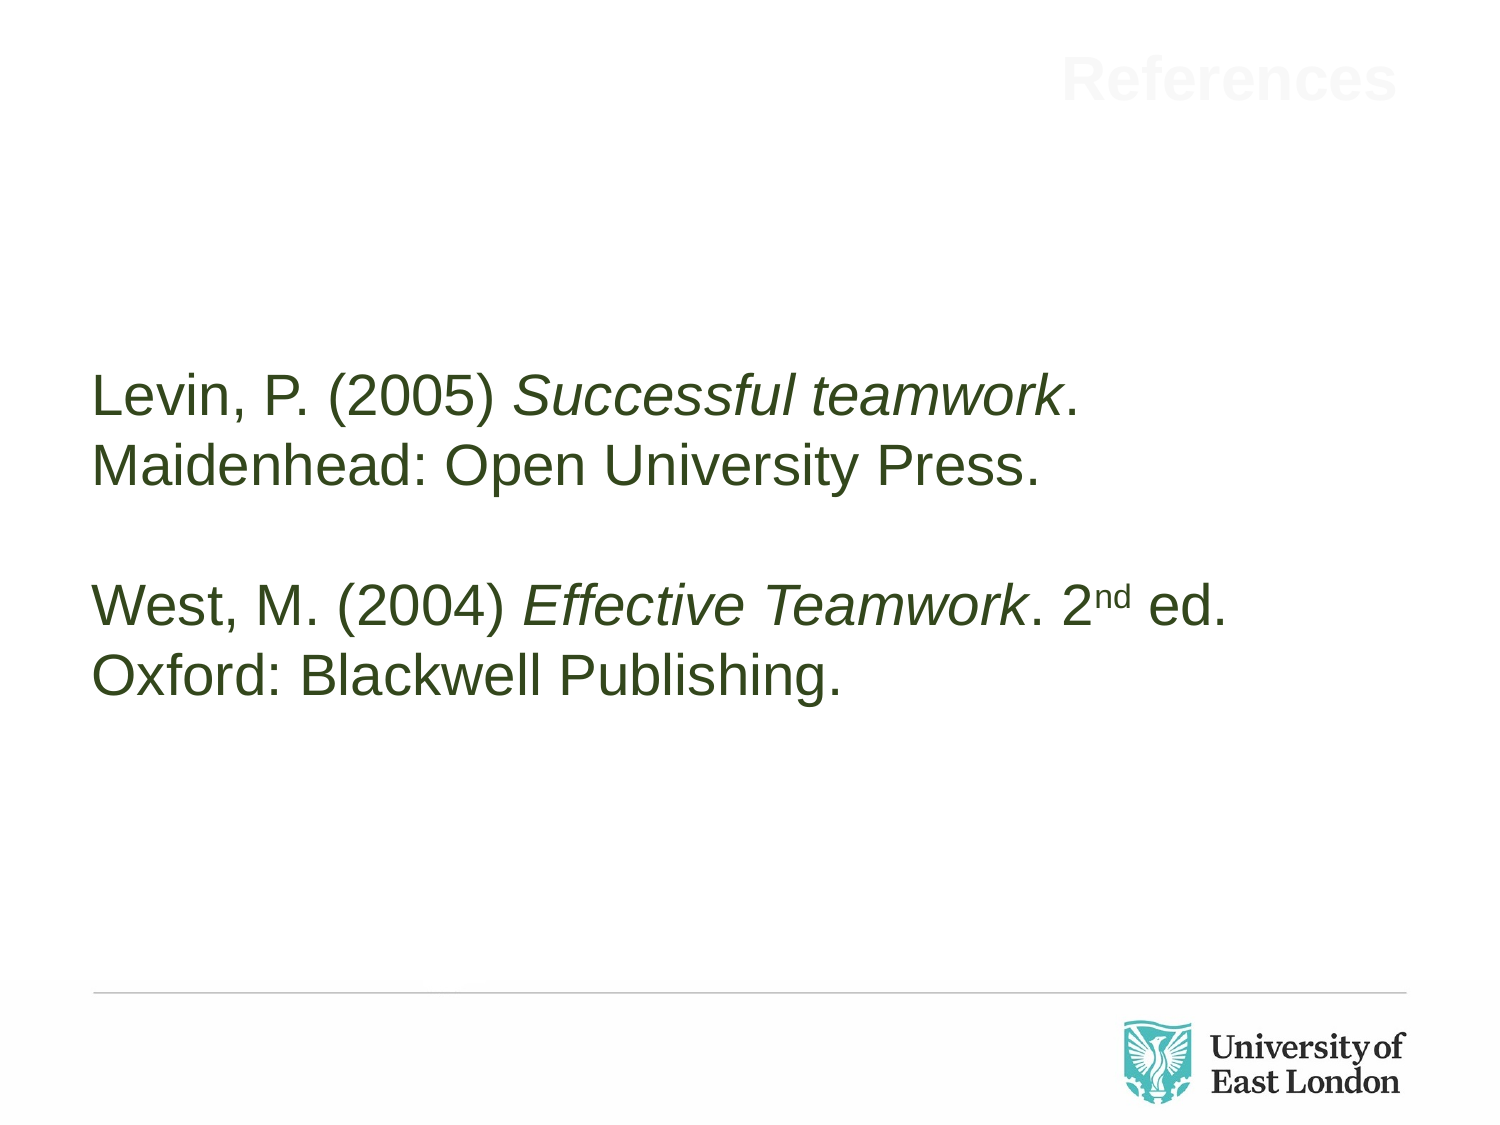

References

Levin, P. (2005) Successful teamwork. Maidenhead: Open University Press.

West, M. (2004) Effective Teamwork. 2nd ed. Oxford: Blackwell Publishing.